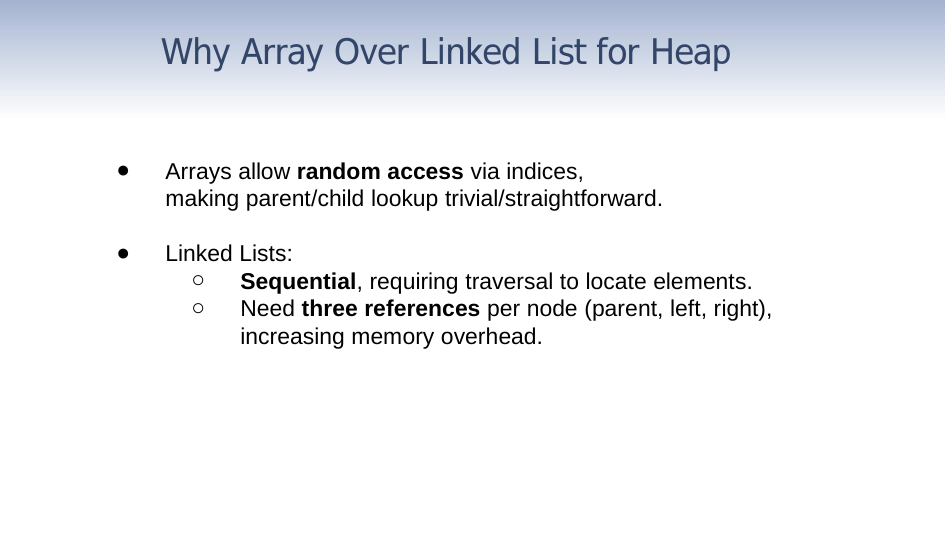

Why Array Over Linked List for Heap
Arrays allow random access via indices,
making parent/child lookup trivial/straightforward.
Linked Lists:
Sequential, requiring traversal to locate elements.
Need three references per node (parent, left, right), increasing memory overhead.